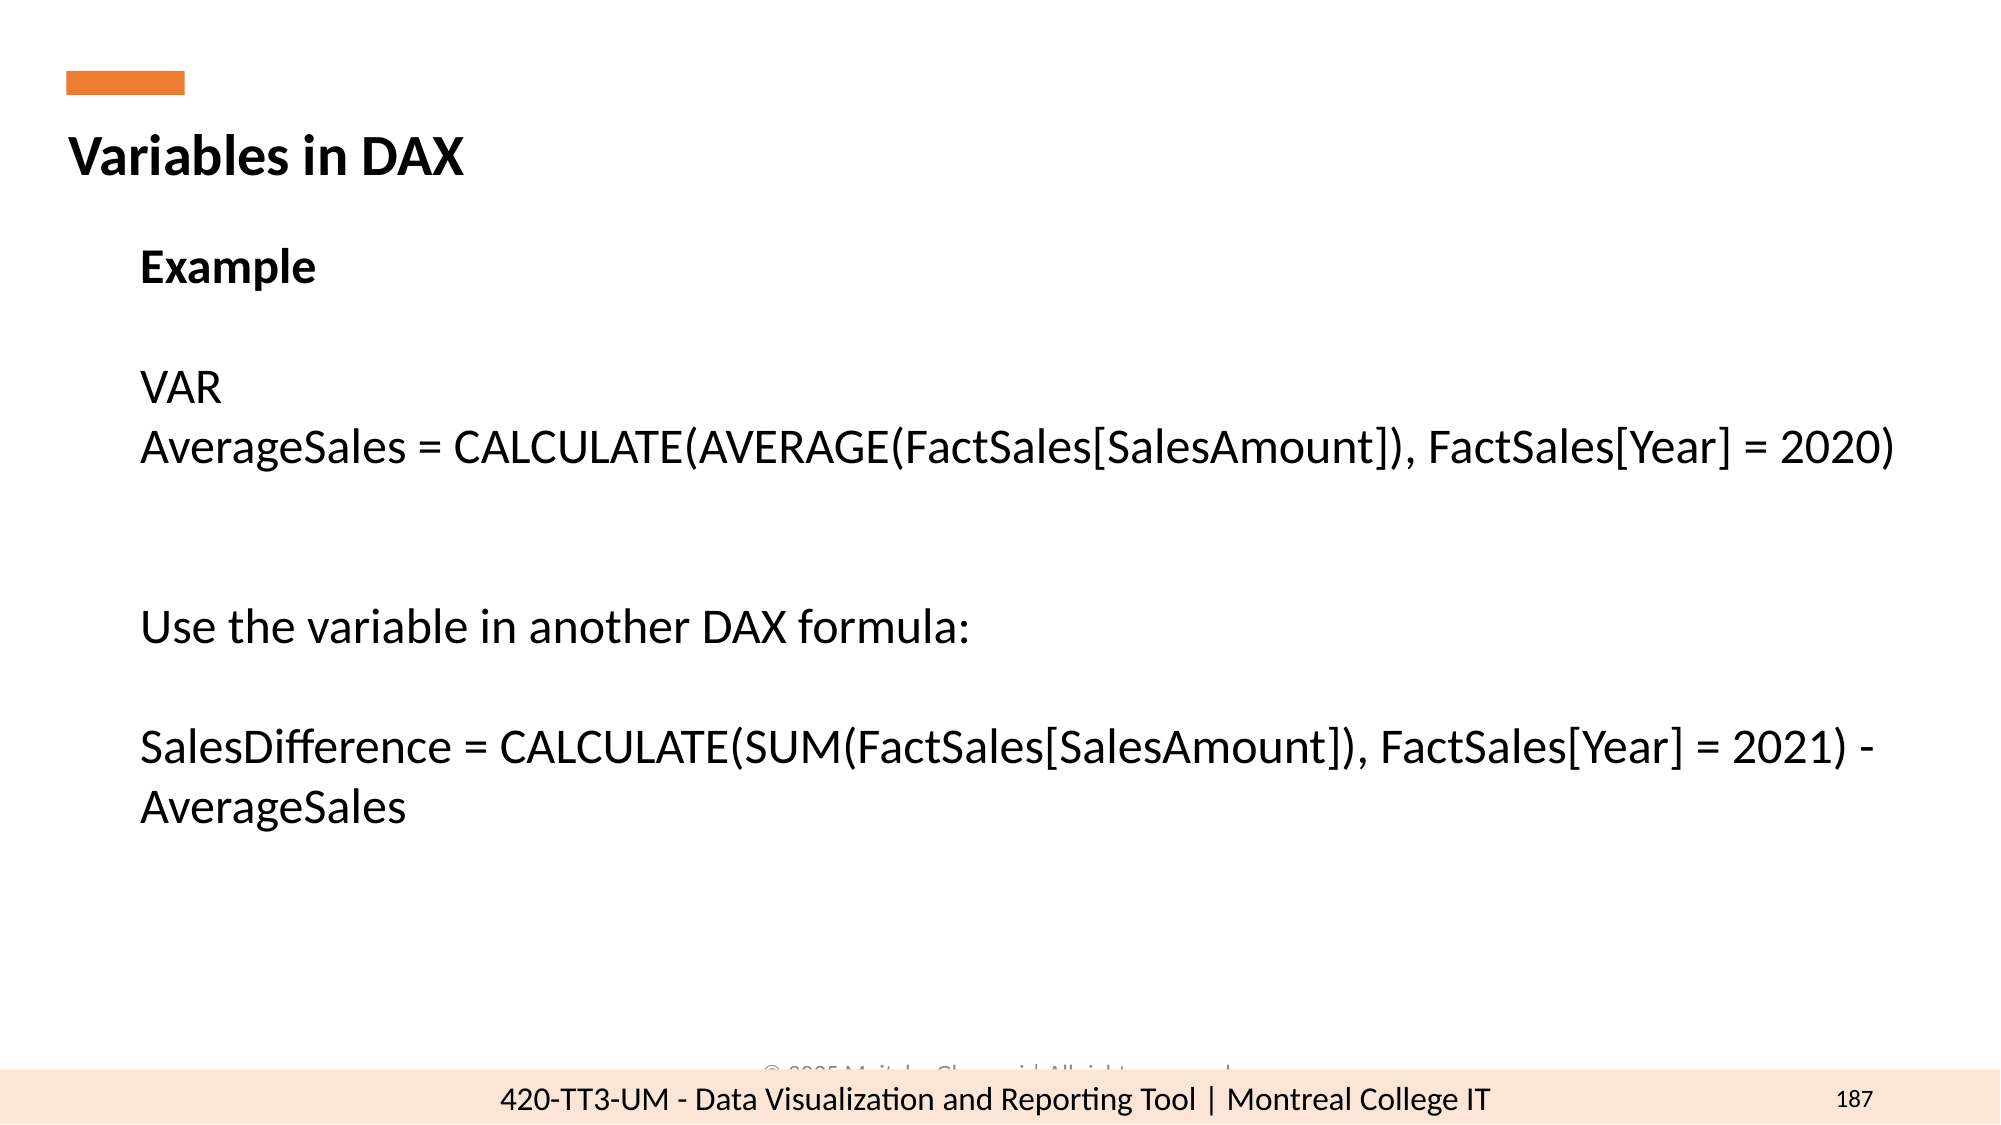

Variables in DAX
Example

VAR
AverageSales = CALCULATE(AVERAGE(FactSales[SalesAmount]), FactSales[Year] = 2020)

Use the variable in another DAX formula:

SalesDifference = CALCULATE(SUM(FactSales[SalesAmount]), FactSales[Year] = 2021) - AverageSales
© 2025 Mojtaba Ghasemi | All rights reserved.
187
420-TT3-UM - Data Visualization and Reporting Tool | Montreal College IT